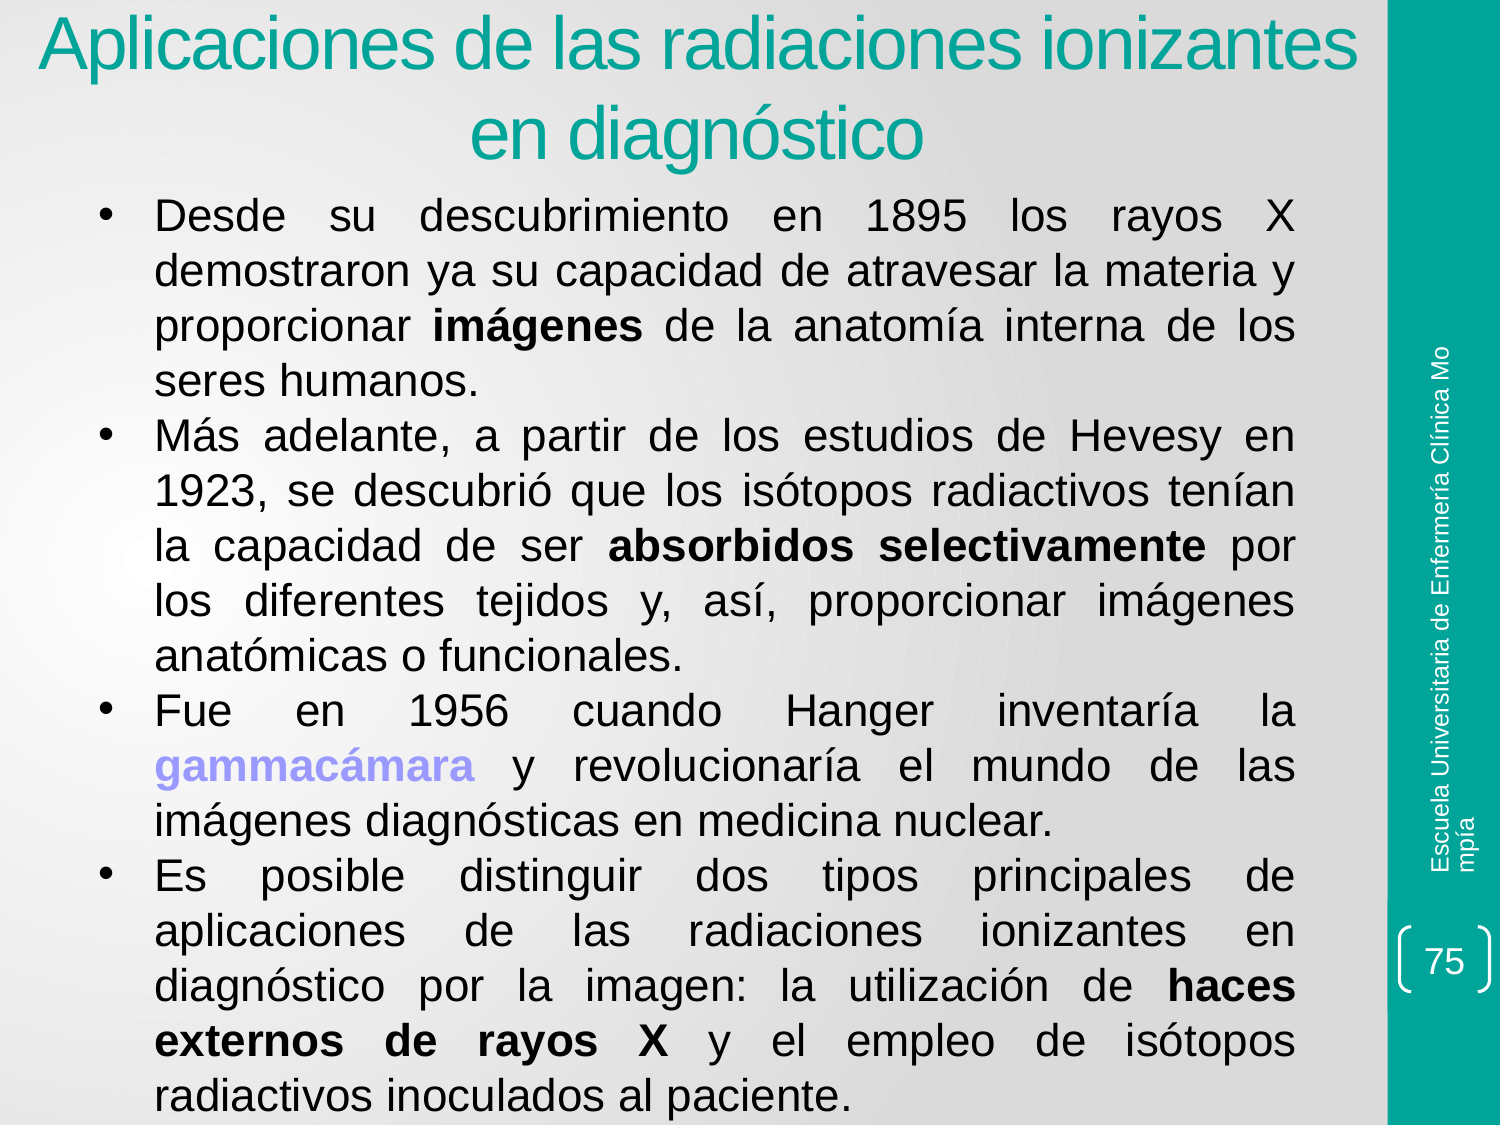

Aplicaciones de las radiaciones ionizantes en diagnóstico
Desde su descubrimiento en 1895 los rayos X demostraron ya su capacidad de atravesar la materia y proporcionar imágenes de la anatomía interna de los seres humanos.
Más adelante, a partir de los estudios de Hevesy en 1923, se descubrió que los isótopos radiactivos tenían la capacidad de ser absorbidos selectivamente por los diferentes tejidos y, así, proporcionar imágenes anatómicas o funcionales.
Fue en 1956 cuando Hanger inventaría la gammacámara y revolucionaría el mundo de las imágenes diagnósticas en medicina nuclear.
Es posible distinguir dos tipos principales de aplicaciones de las radiaciones ionizantes en diagnóstico por la imagen: la utilización de haces externos de rayos X y el empleo de isótopos radiactivos inoculados al paciente.

Escuela Universitaria de Enfermería Clínica Mompía
75